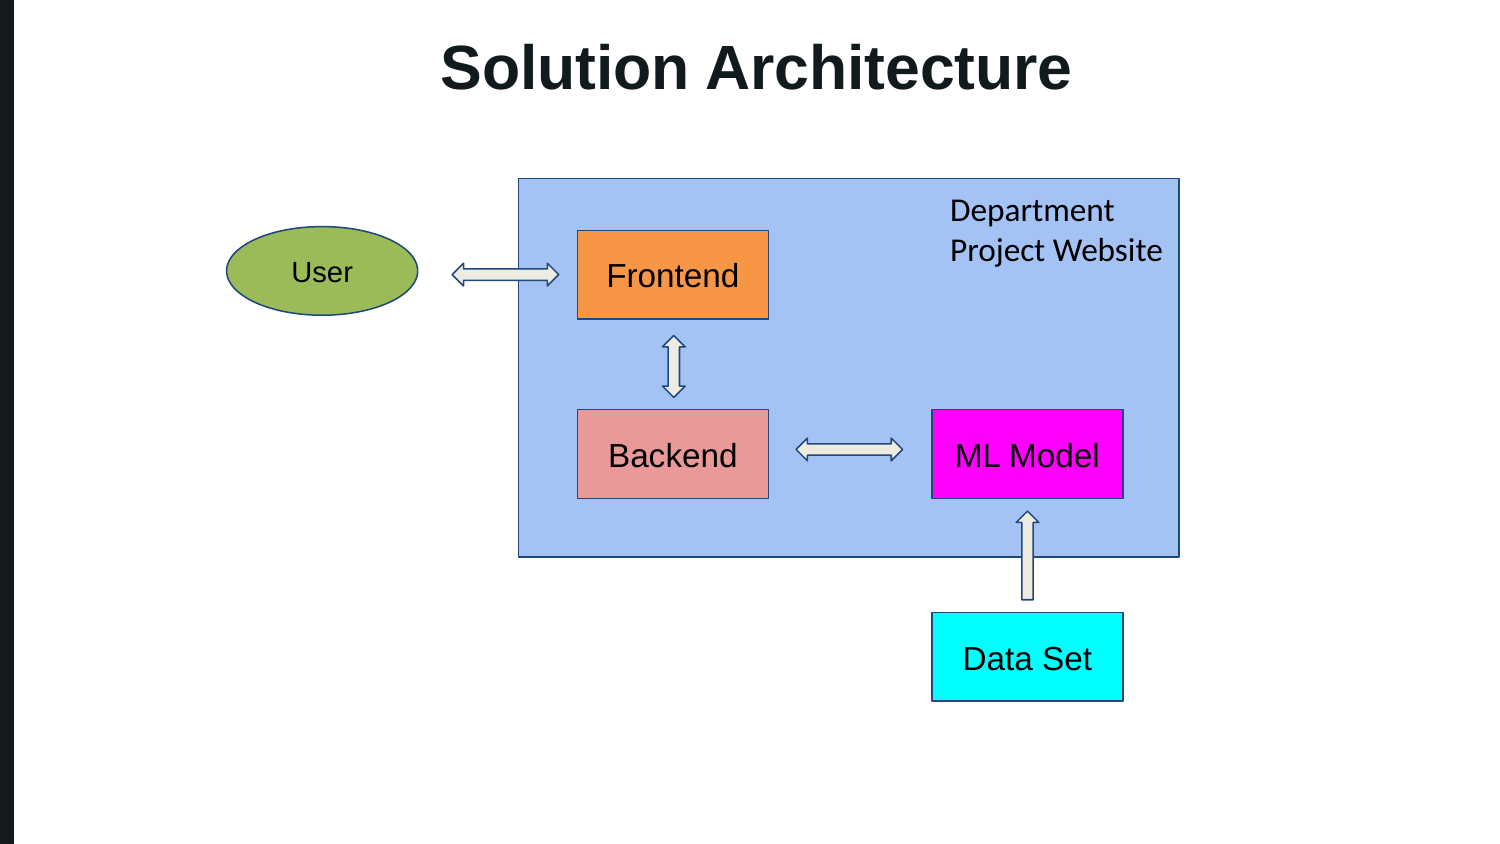

Solution Architecture
Department
Project Website

User
Frontend

Backend
ML Model

Data Set